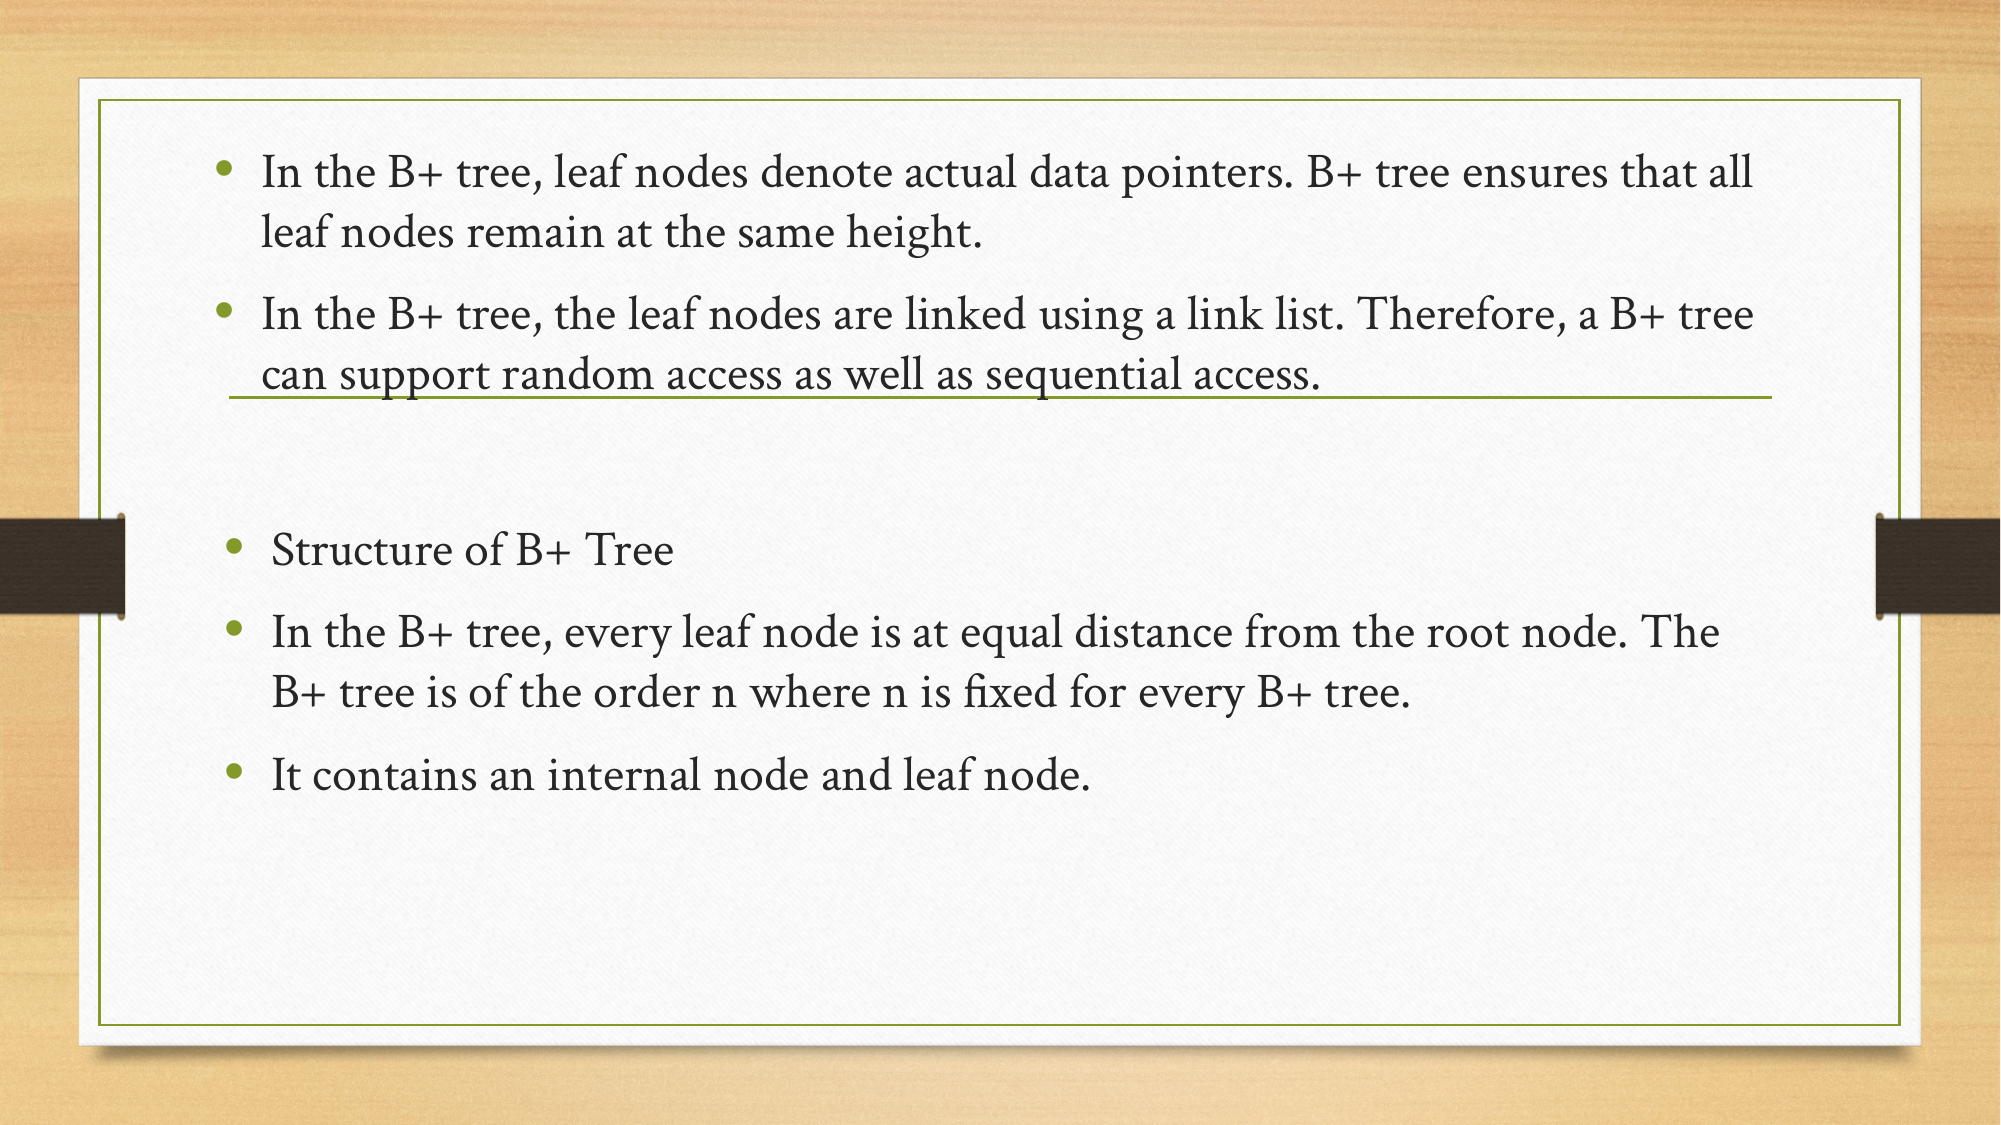

In the B+ tree, leaf nodes denote actual data pointers. B+ tree ensures that all leaf nodes remain at the same height.
In the B+ tree, the leaf nodes are linked using a link list. Therefore, a B+ tree can support random access as well as sequential access.

Structure of B+ Tree
In the B+ tree, every leaf node is at equal distance from the root node. The B+ tree is of the order n where n is fixed for every B+ tree.
It contains an internal node and leaf node.